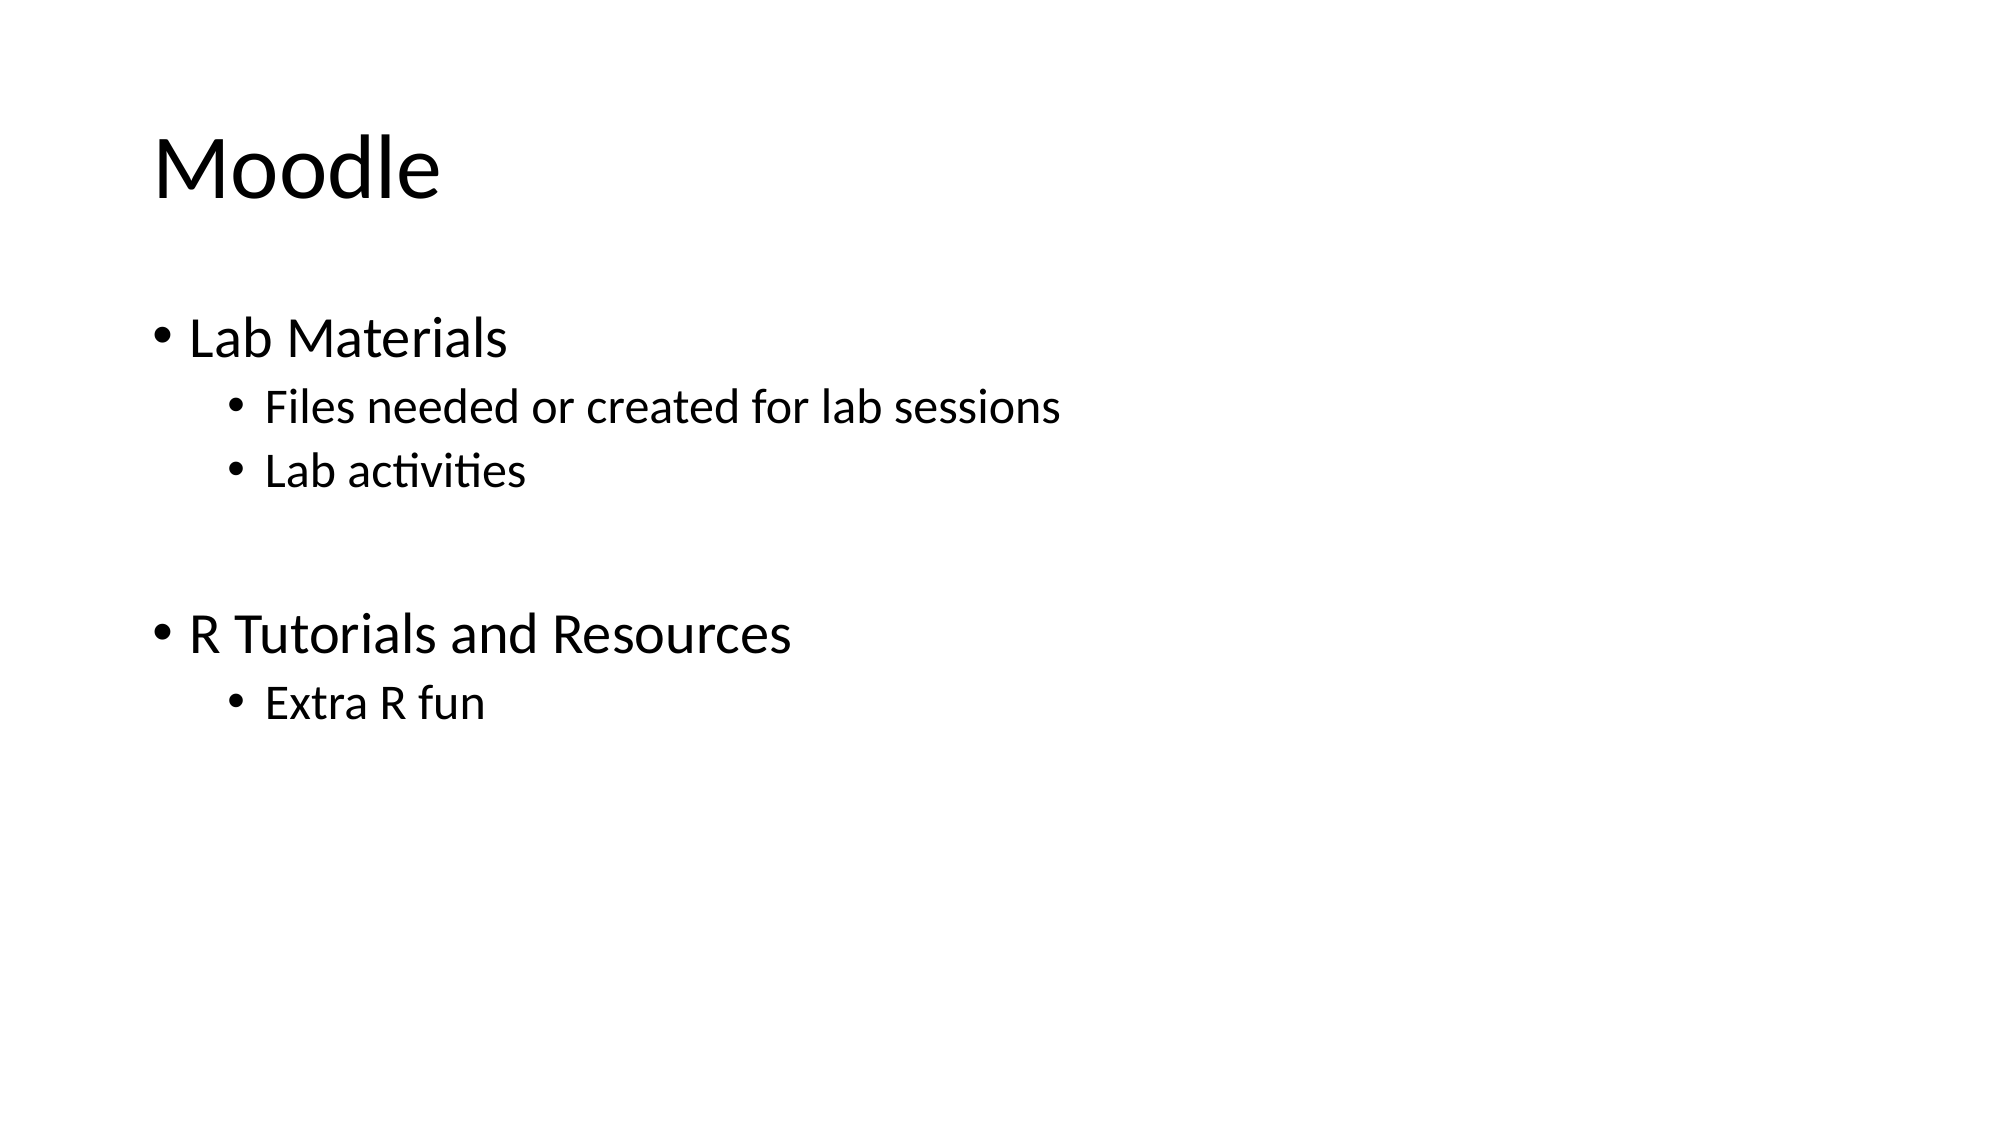

# Moodle
Lab Materials
Files needed or created for lab sessions
Lab activities

R Tutorials and Resources
Extra R fun